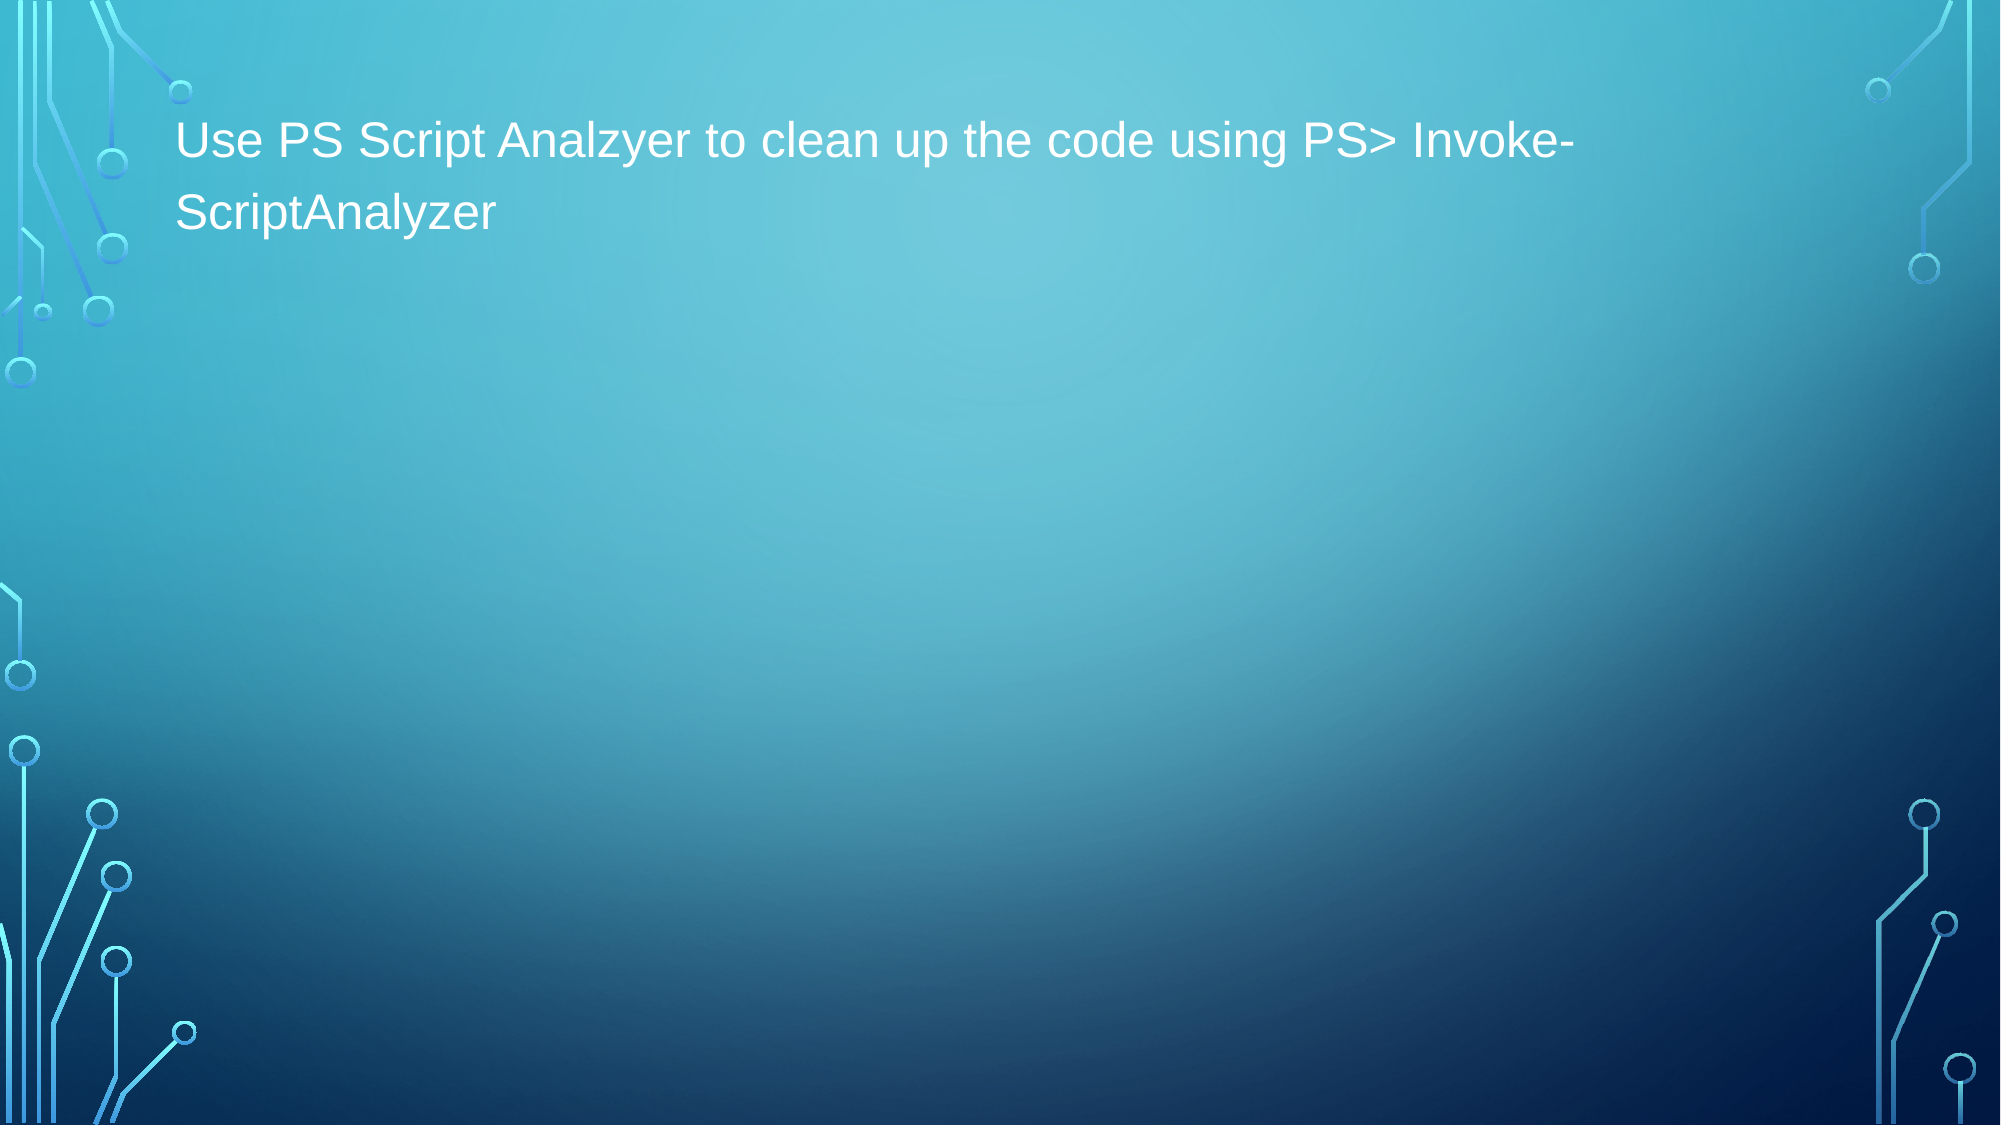

Use PS Script Analzyer to clean up the code using PS> Invoke-ScriptAnalyzer